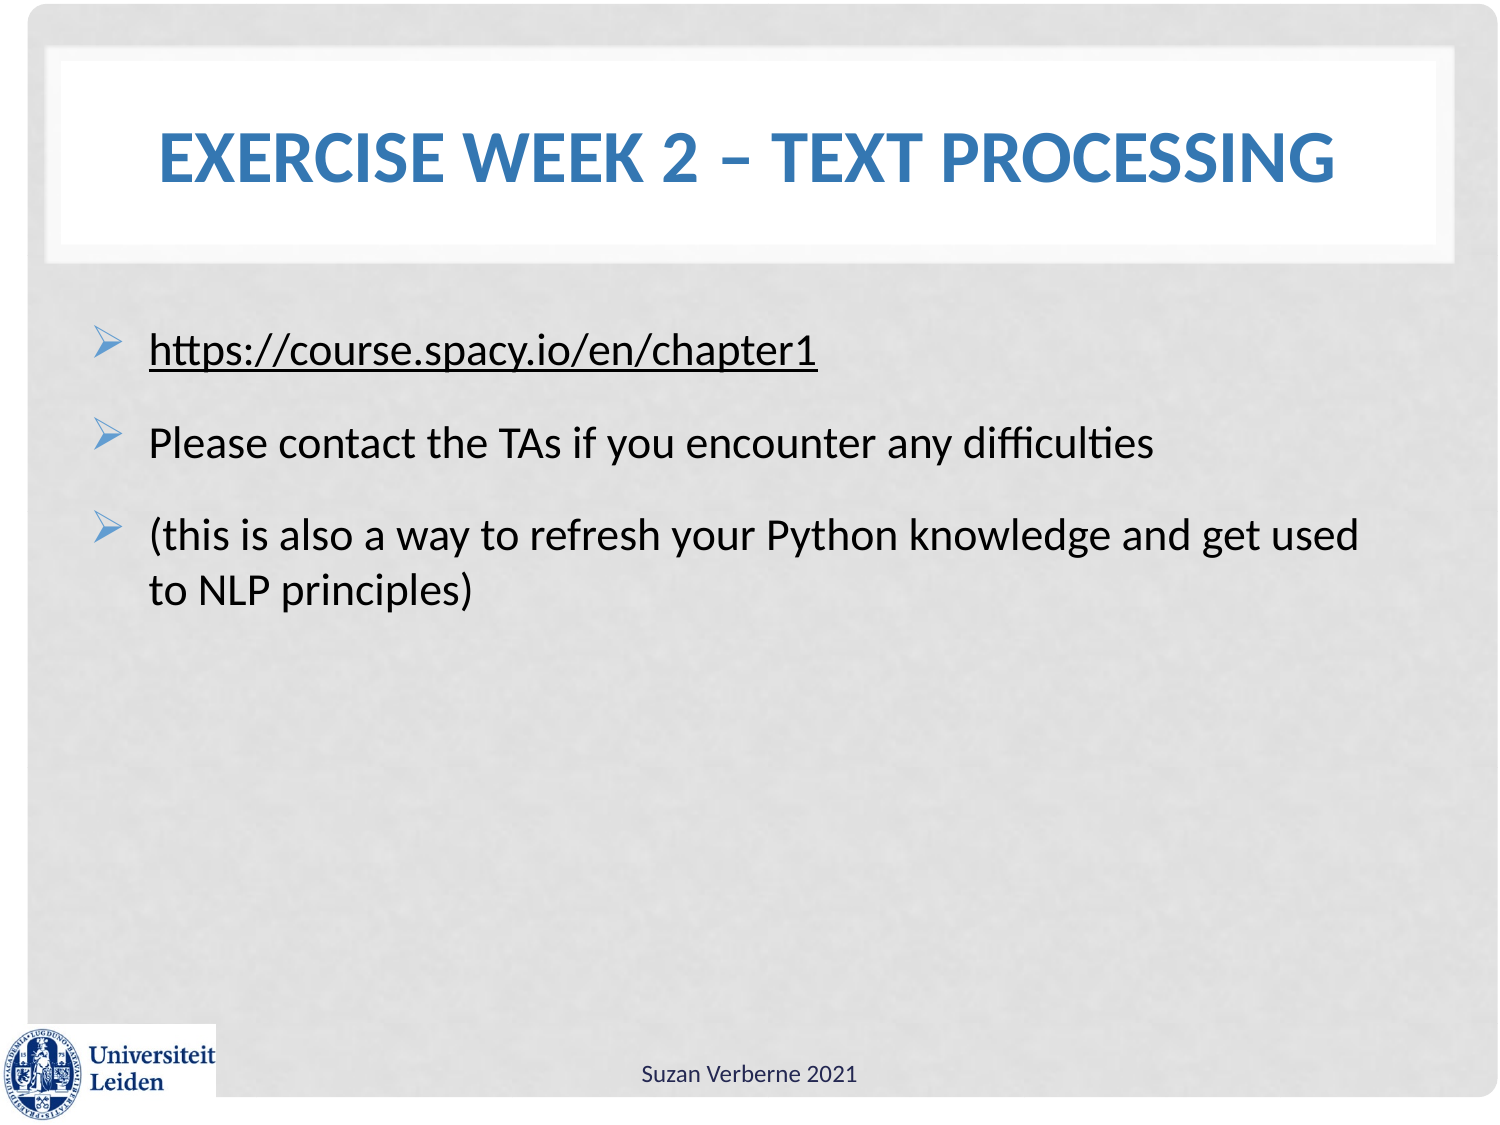

# Exercise week 2 – text processing
https://course.spacy.io/en/chapter1
Please contact the TAs if you encounter any difficulties
(this is also a way to refresh your Python knowledge and get used to NLP principles)
Suzan Verberne 2021